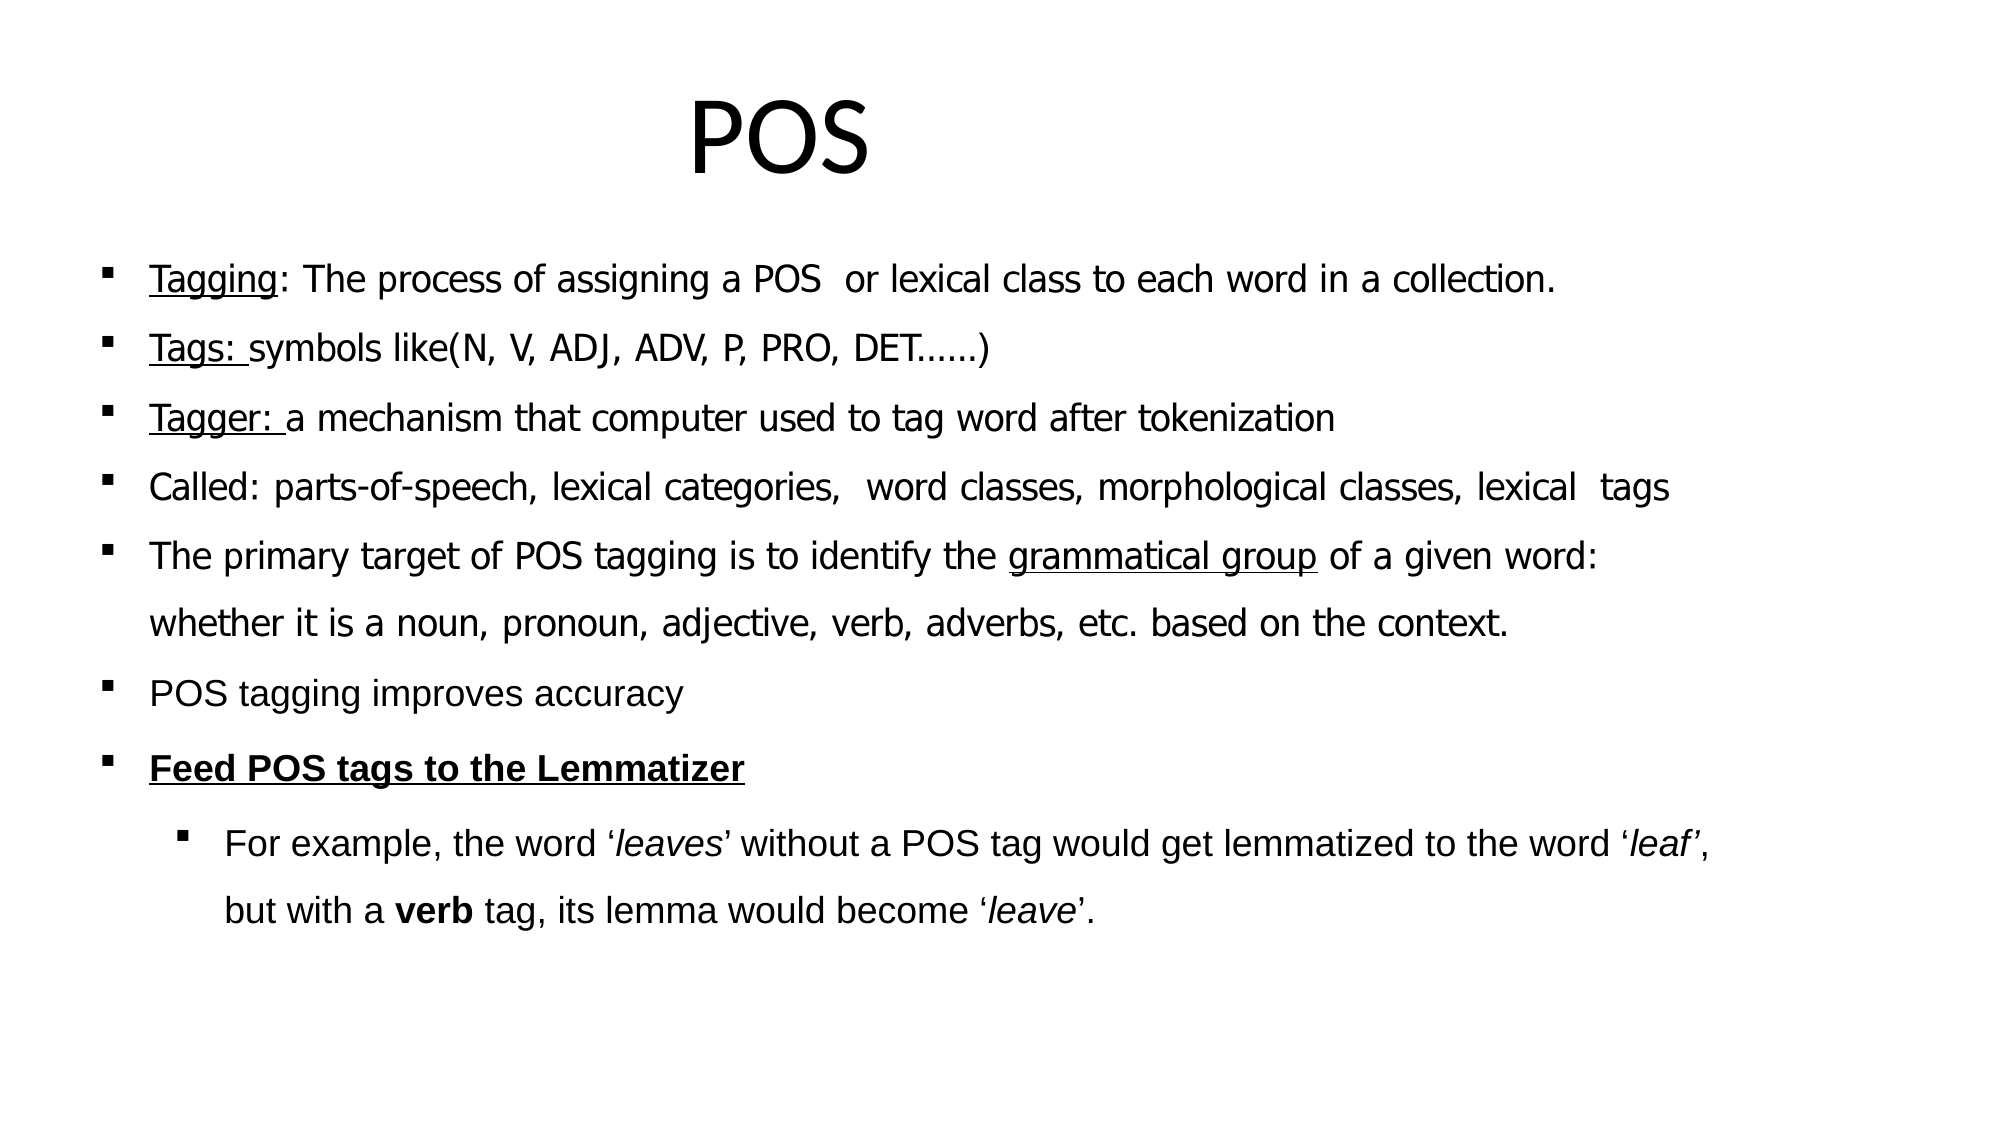

# POS
Tagging: The process of assigning a POS  or lexical class to each word in a collection.
Tags: symbols like(N, V, ADJ, ADV, P, PRO, DET……)
Tagger: a mechanism that computer used to tag word after tokenization
Called: parts-of-speech, lexical categories,  word classes, morphological classes, lexical  tags
The primary target of POS tagging is to identify the grammatical group of a given word: whether it is a noun, pronoun, adjective, verb, adverbs, etc. based on the context.
POS tagging improves accuracy
Feed POS tags to the Lemmatizer
For example, the word ‘leaves’ without a POS tag would get lemmatized to the word ‘leaf’, but with a verb tag, its lemma would become ‘leave’.
Speech and Language Processing - Jurafsky and Martin
8/12/08
23